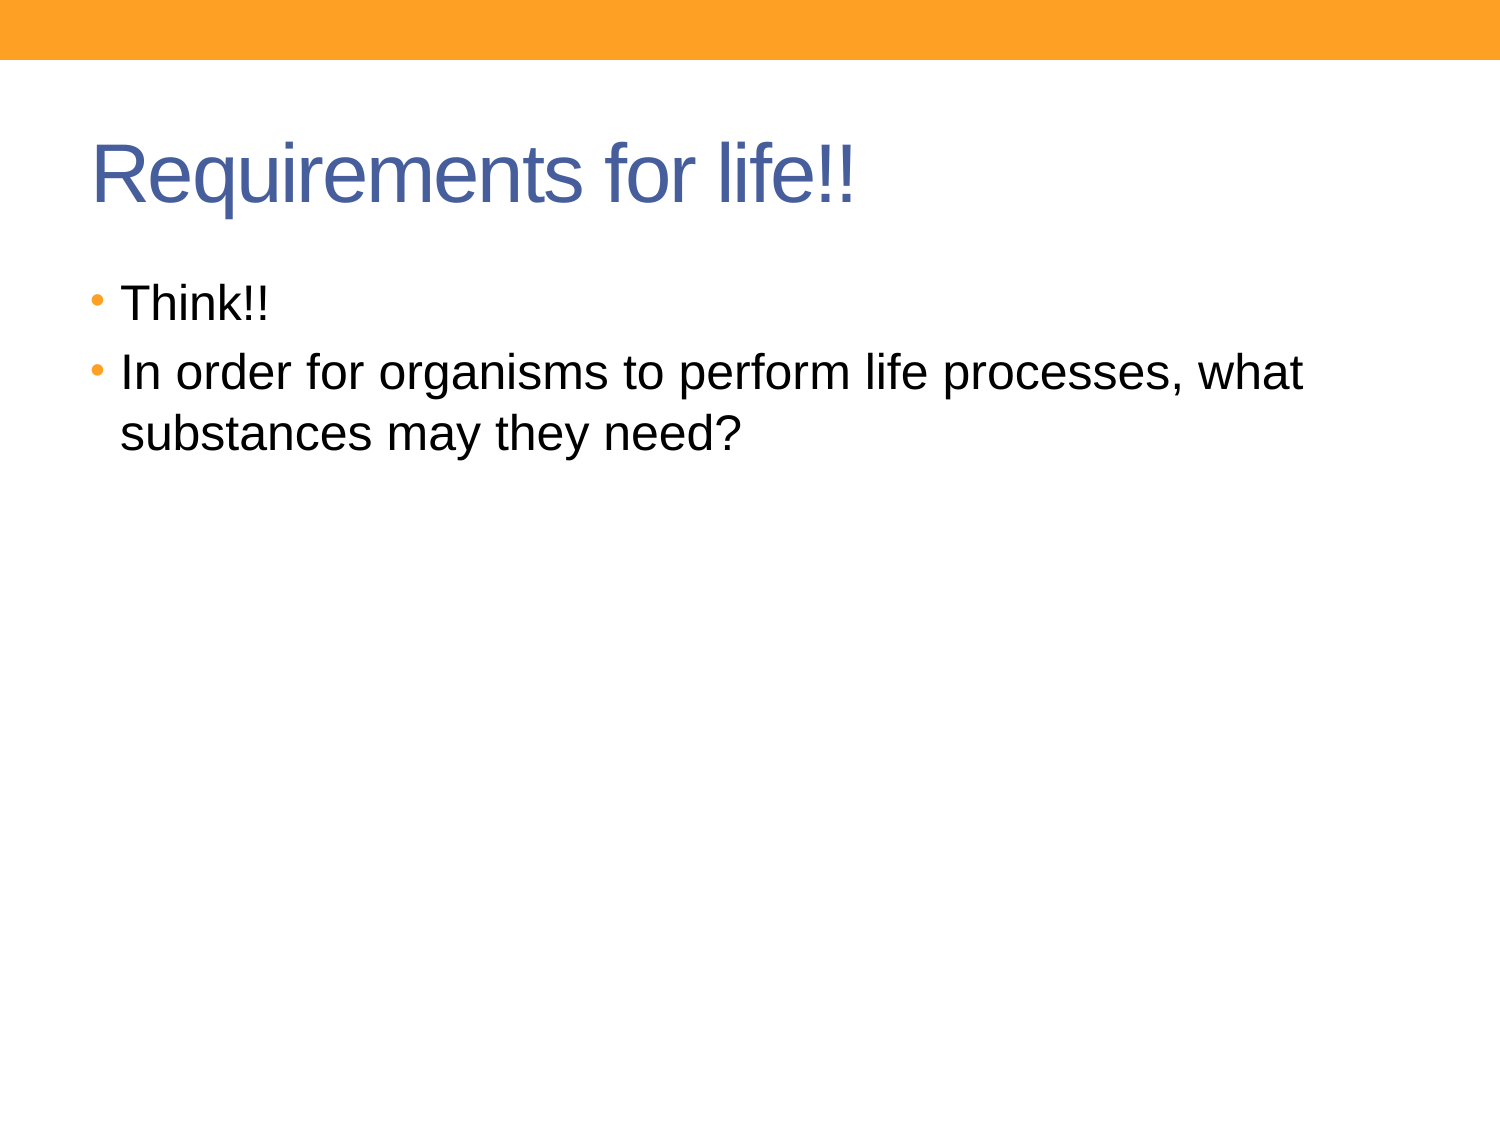

# Requirements for life!!
Think!!
In order for organisms to perform life processes, what substances may they need?